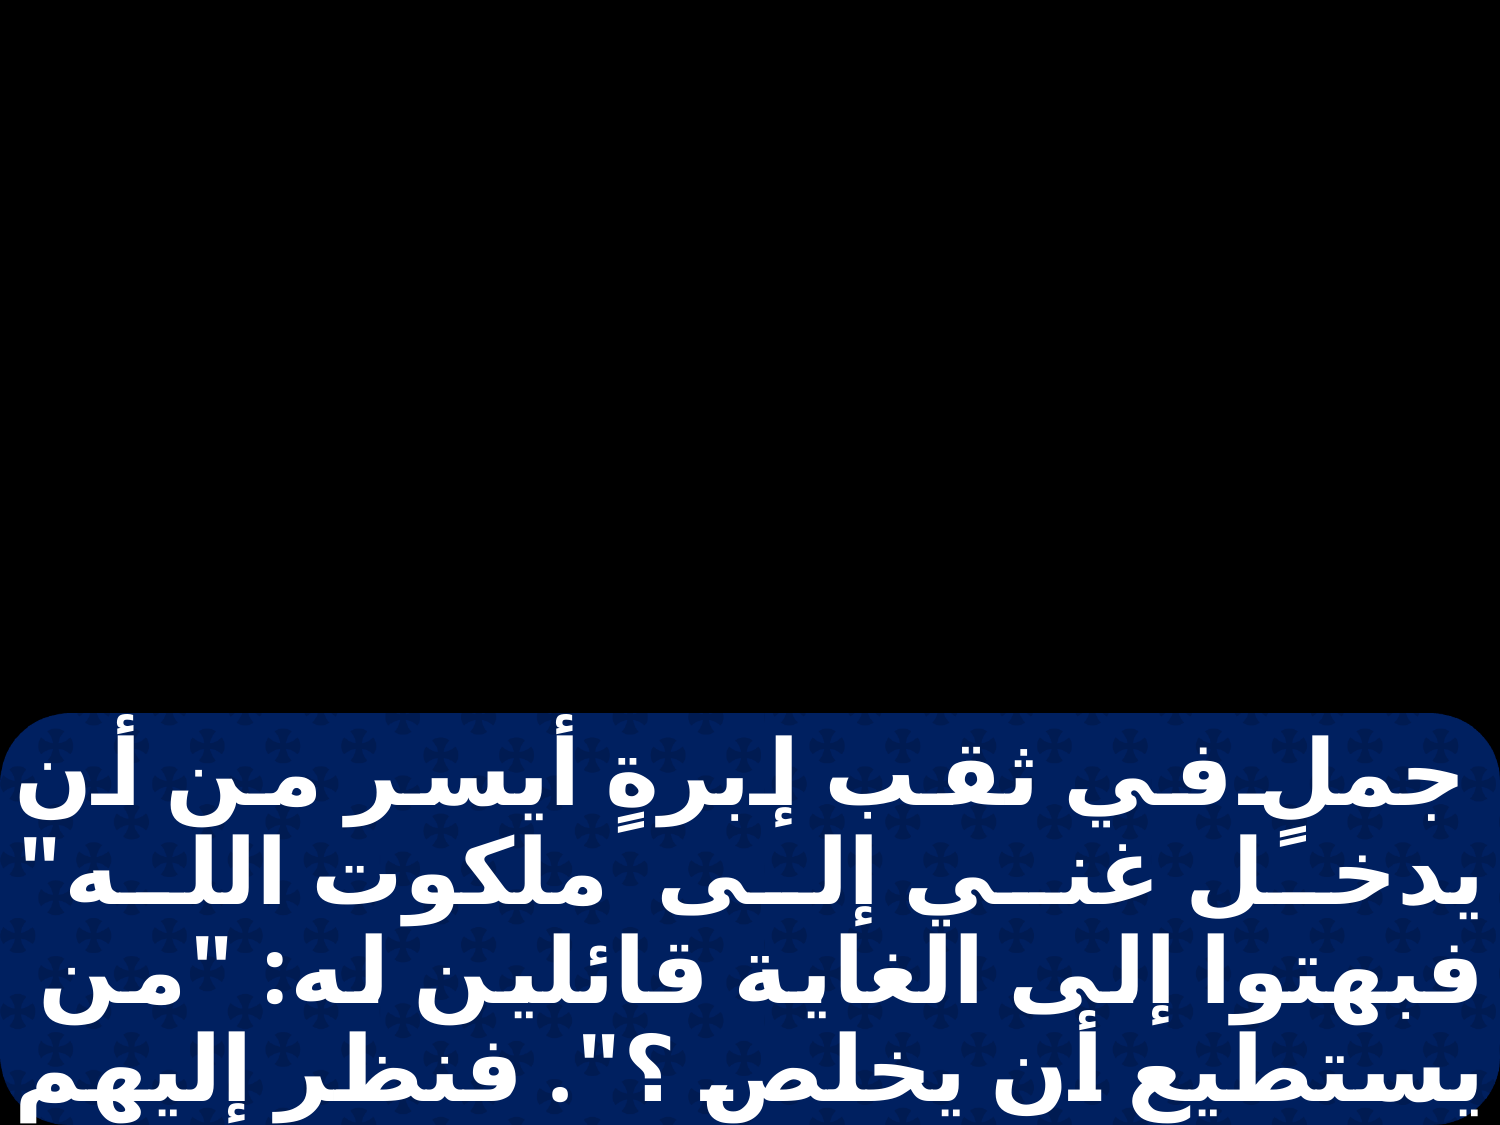

جملٍ في ثقب إبرةٍ أيسر من أن يدخل غني إلى  ملكوت الله" فبهتوا إلى الغاية قائلين له: "من  يستطيع أن يخلص ؟". فنظر إليهم يسوع وقال:  "عند الناس غير مستطاع، ولكن ليس عند الله؛